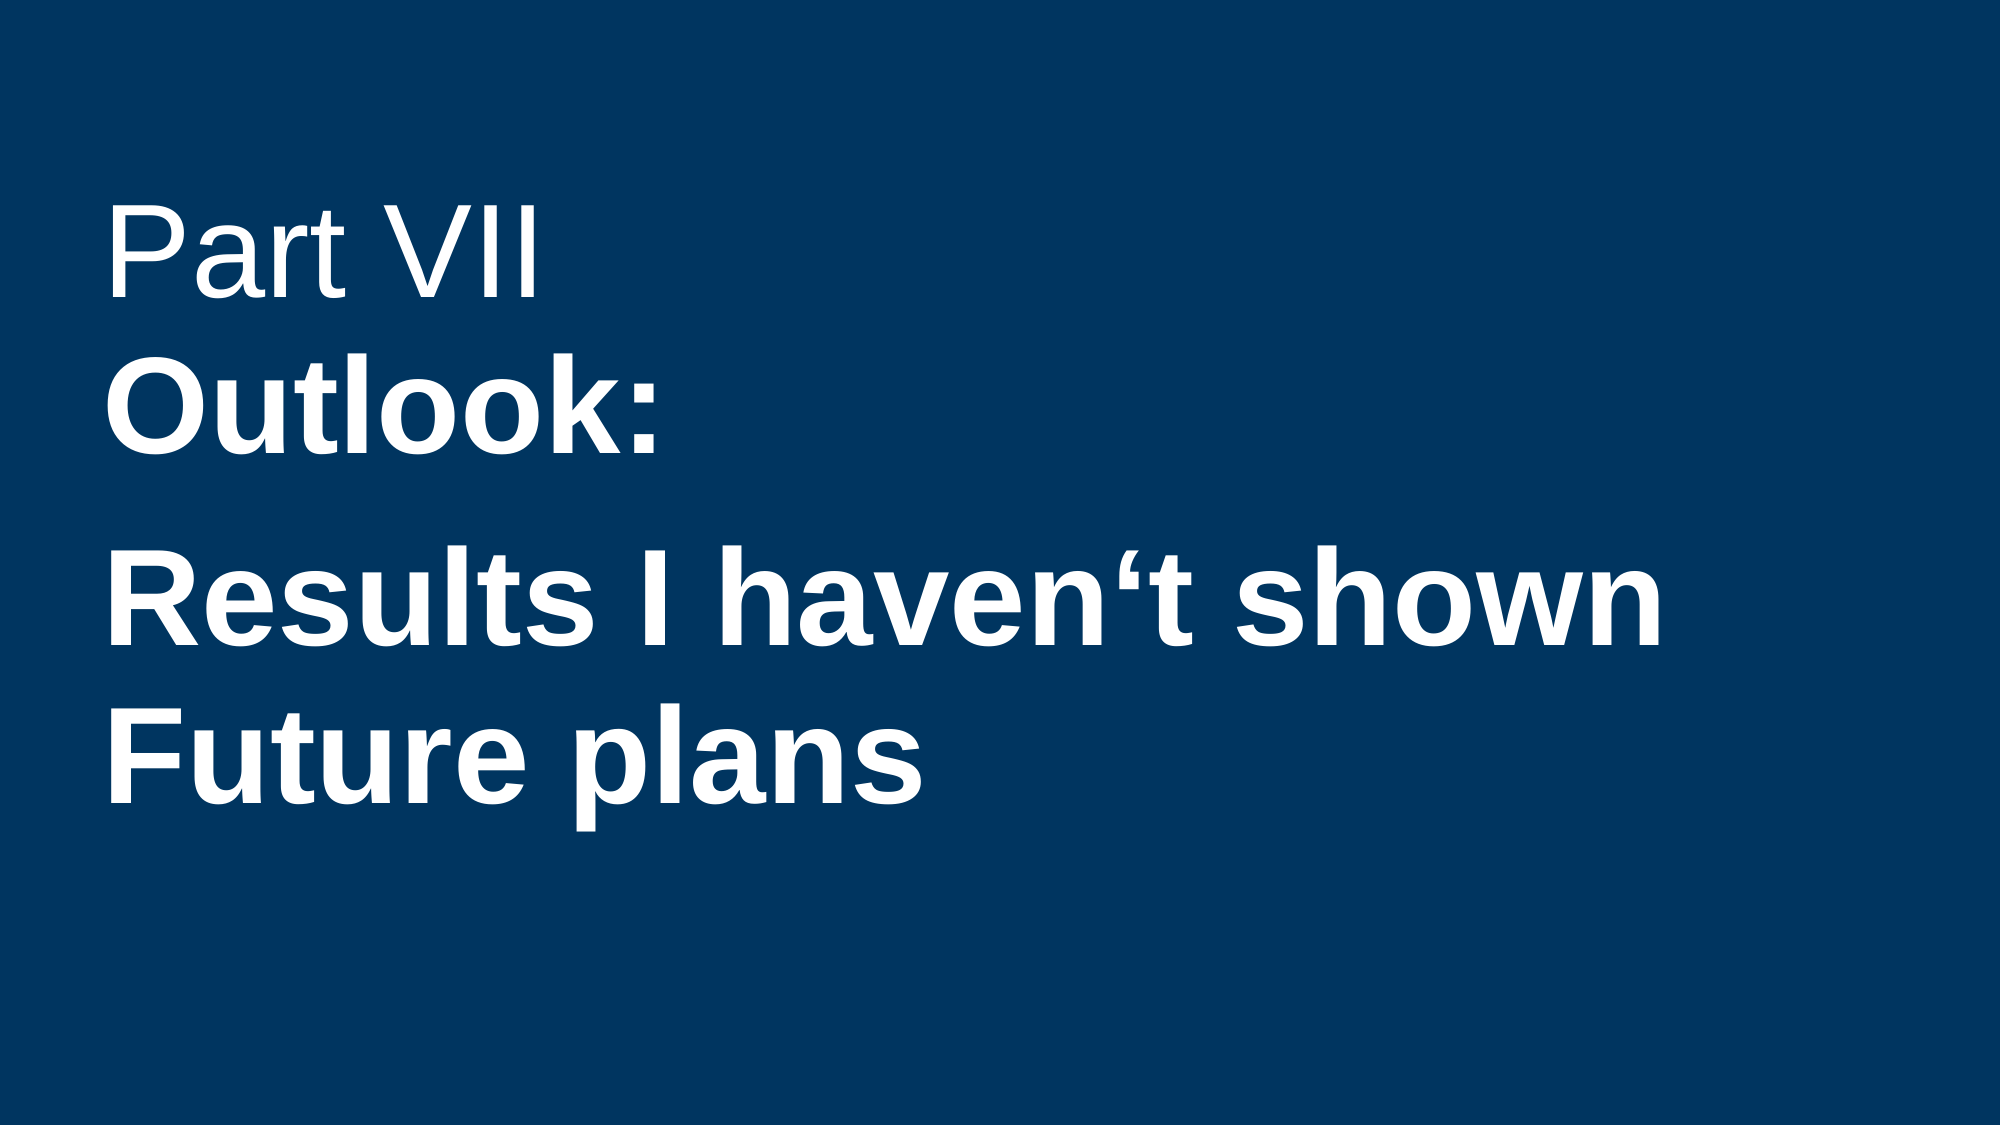

# Part VII
Outlook:
Results I haven‘t shown  Future plans